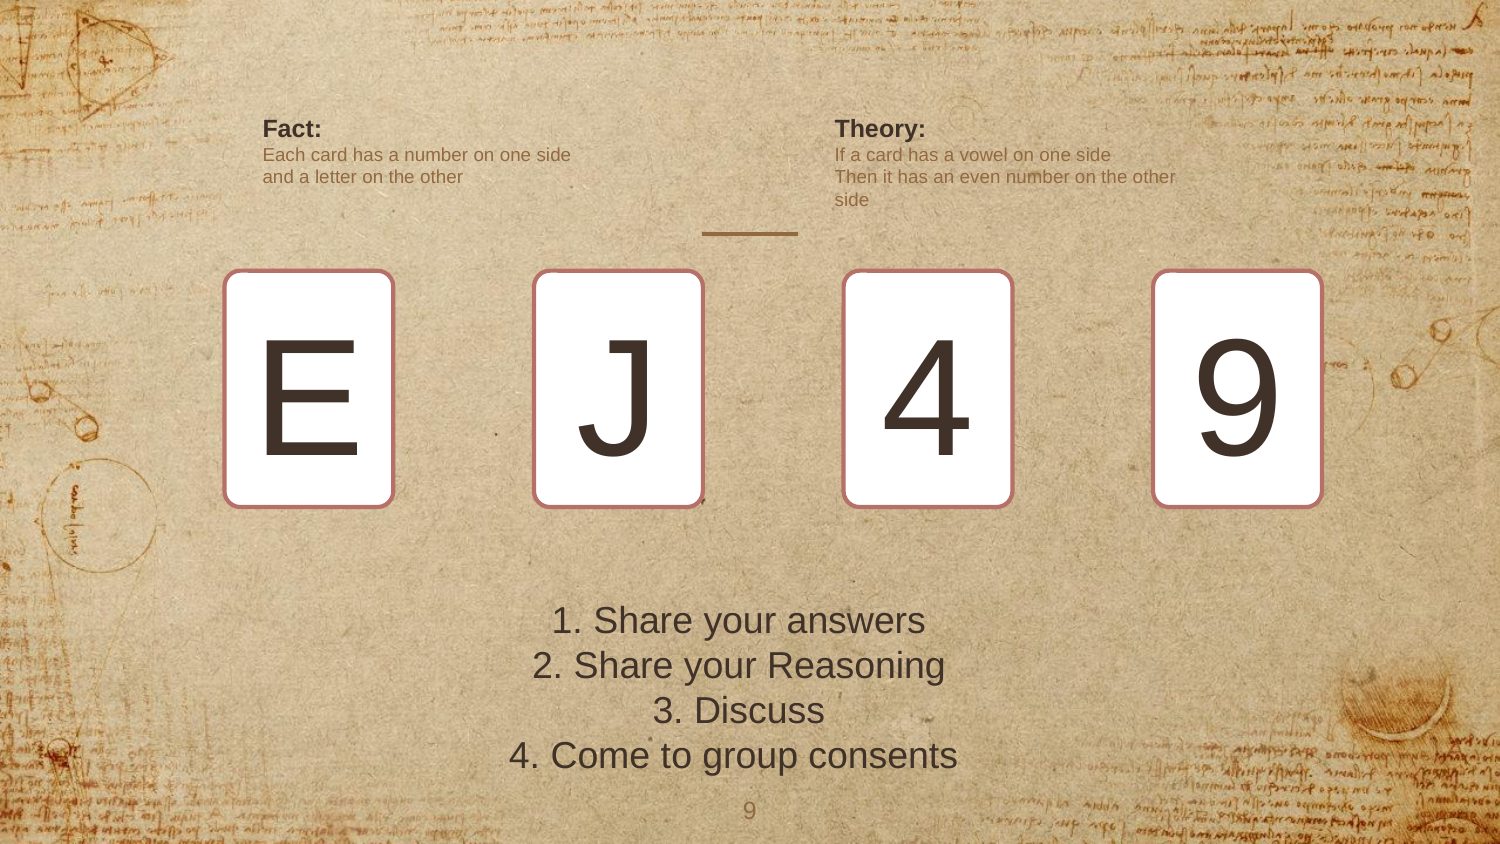

Fact:
Each card has a number on one side and a letter on the other

Theory:
If a card has a vowel on one side
Then it has an even number on the other side

E
J
4
9
# 1. Share your answers 2. Share your Reasoning 3. Discuss 4. Come to group consents
9